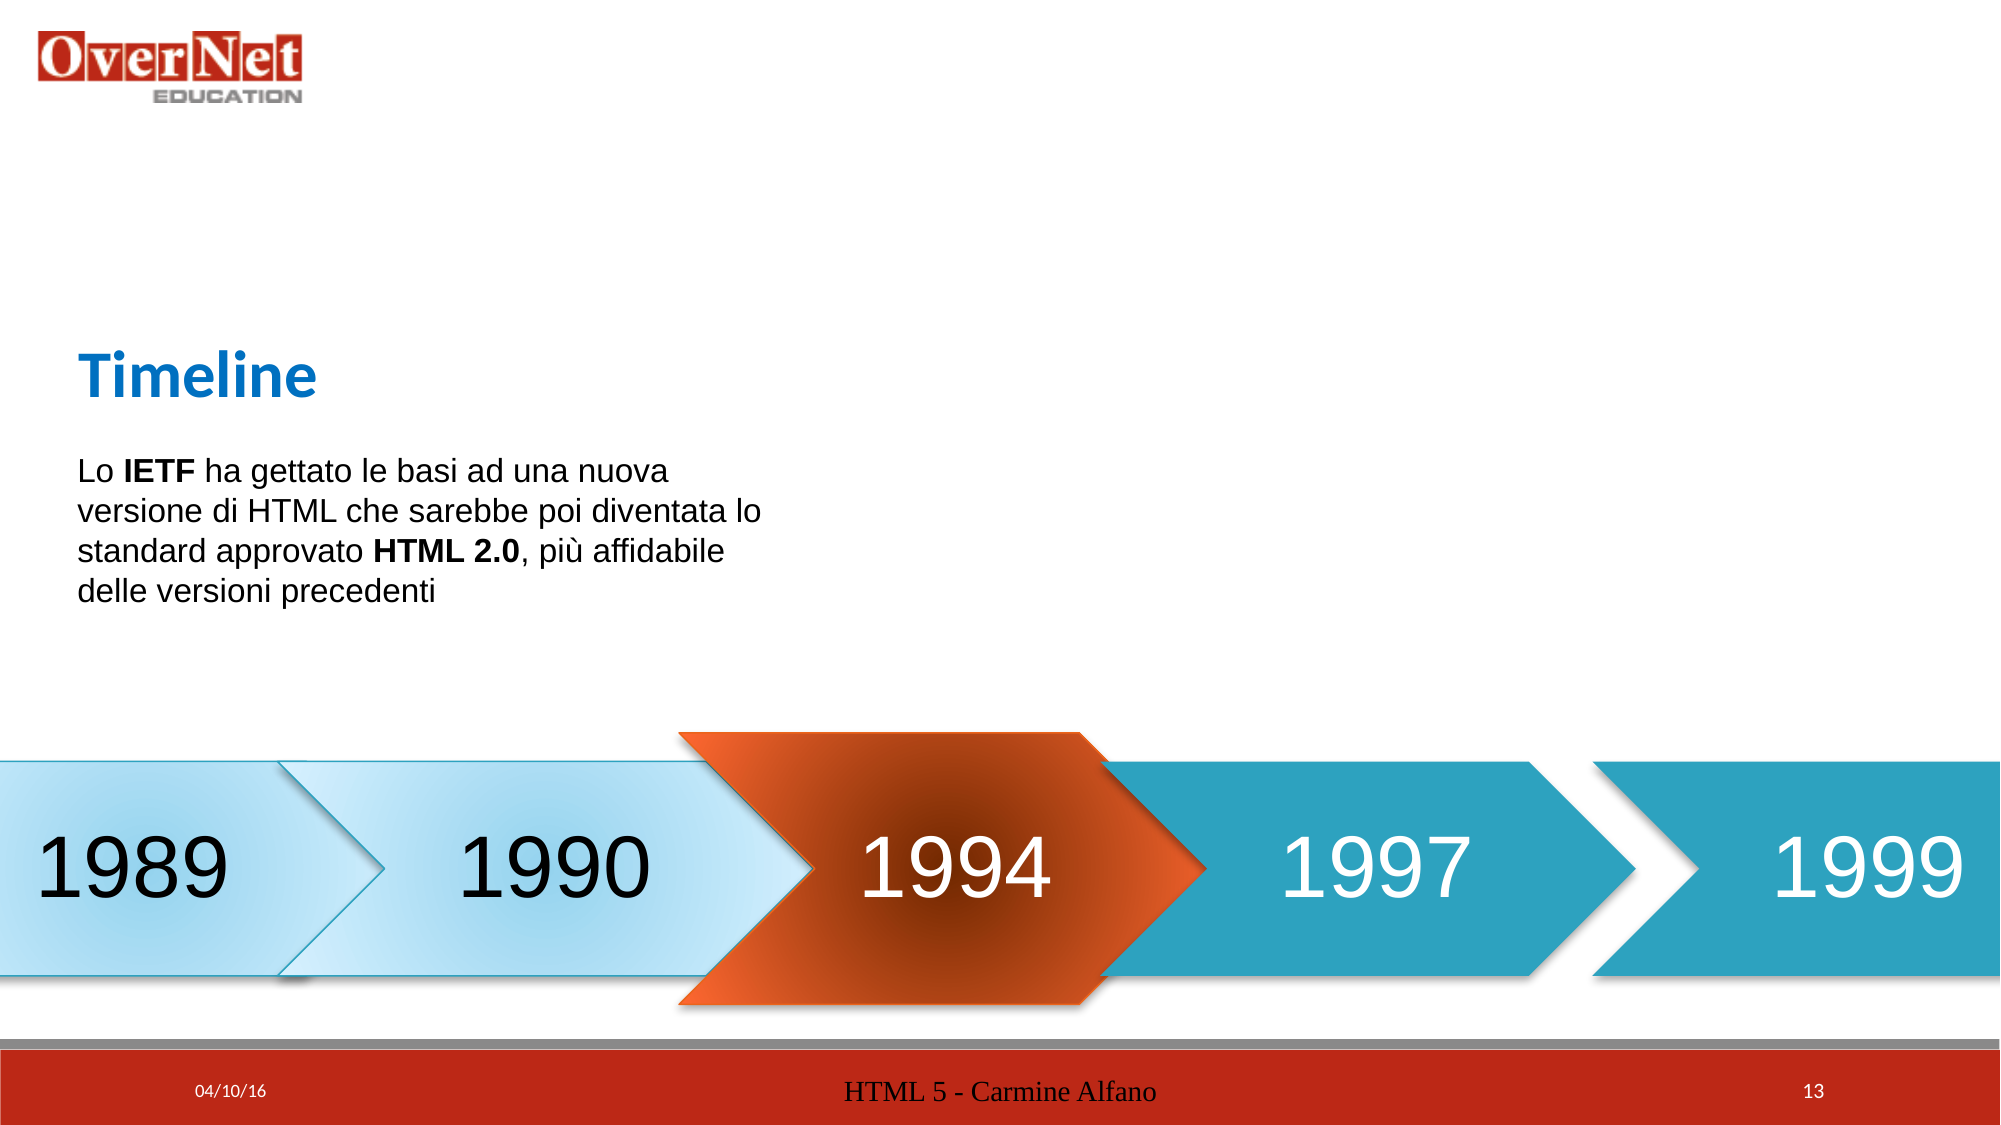

Timeline
1989
1990
1994
1997
1999
2000
2004
2006

Lo IETF ha gettato le basi ad una nuova versione di HTML che sarebbe poi diventata lo standard approvato HTML 2.0, più affidabile delle versioni precedenti
04/10/16
HTML 5 - Carmine Alfano
13